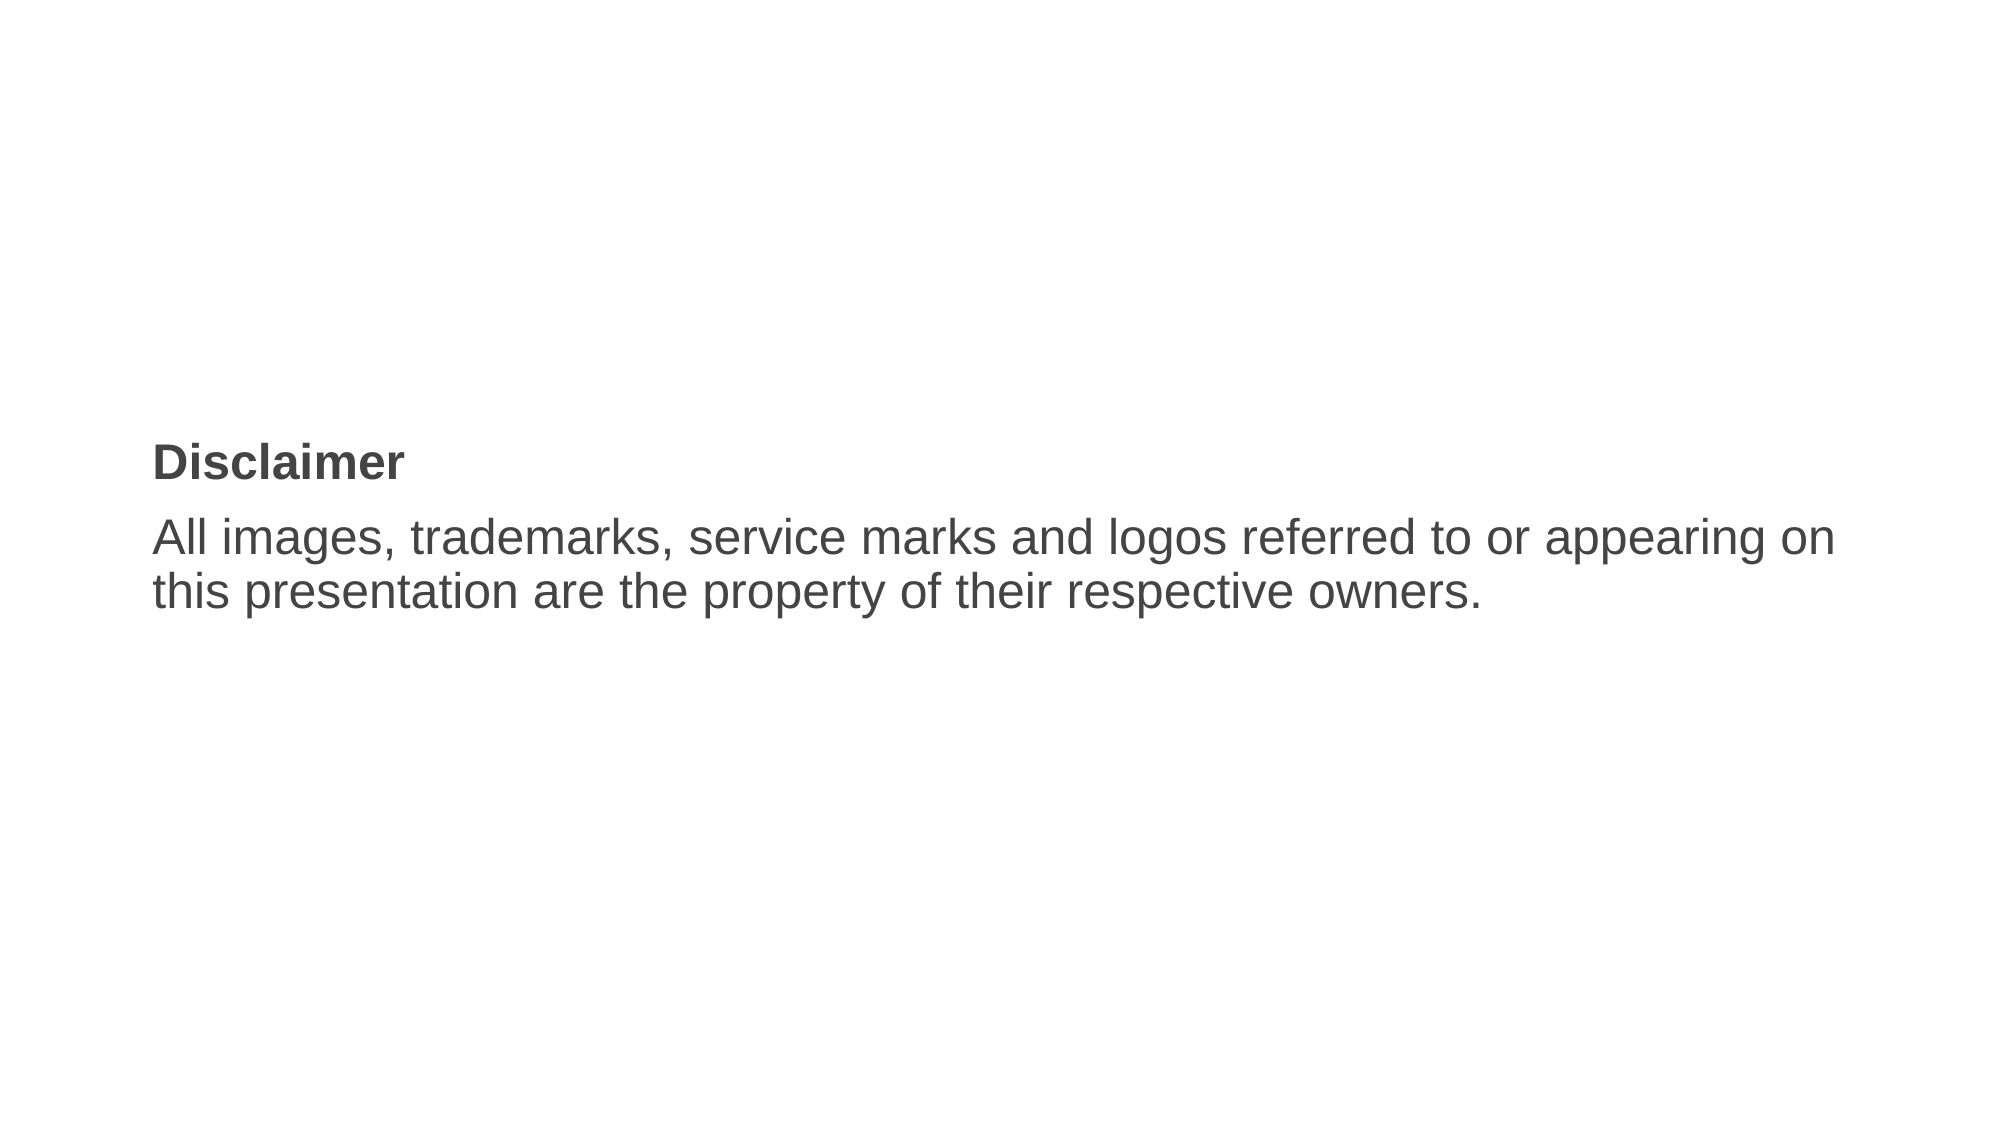

Disclaimer
All images, trademarks, service marks and logos referred to or appearing on this presentation are the property of their respective owners.